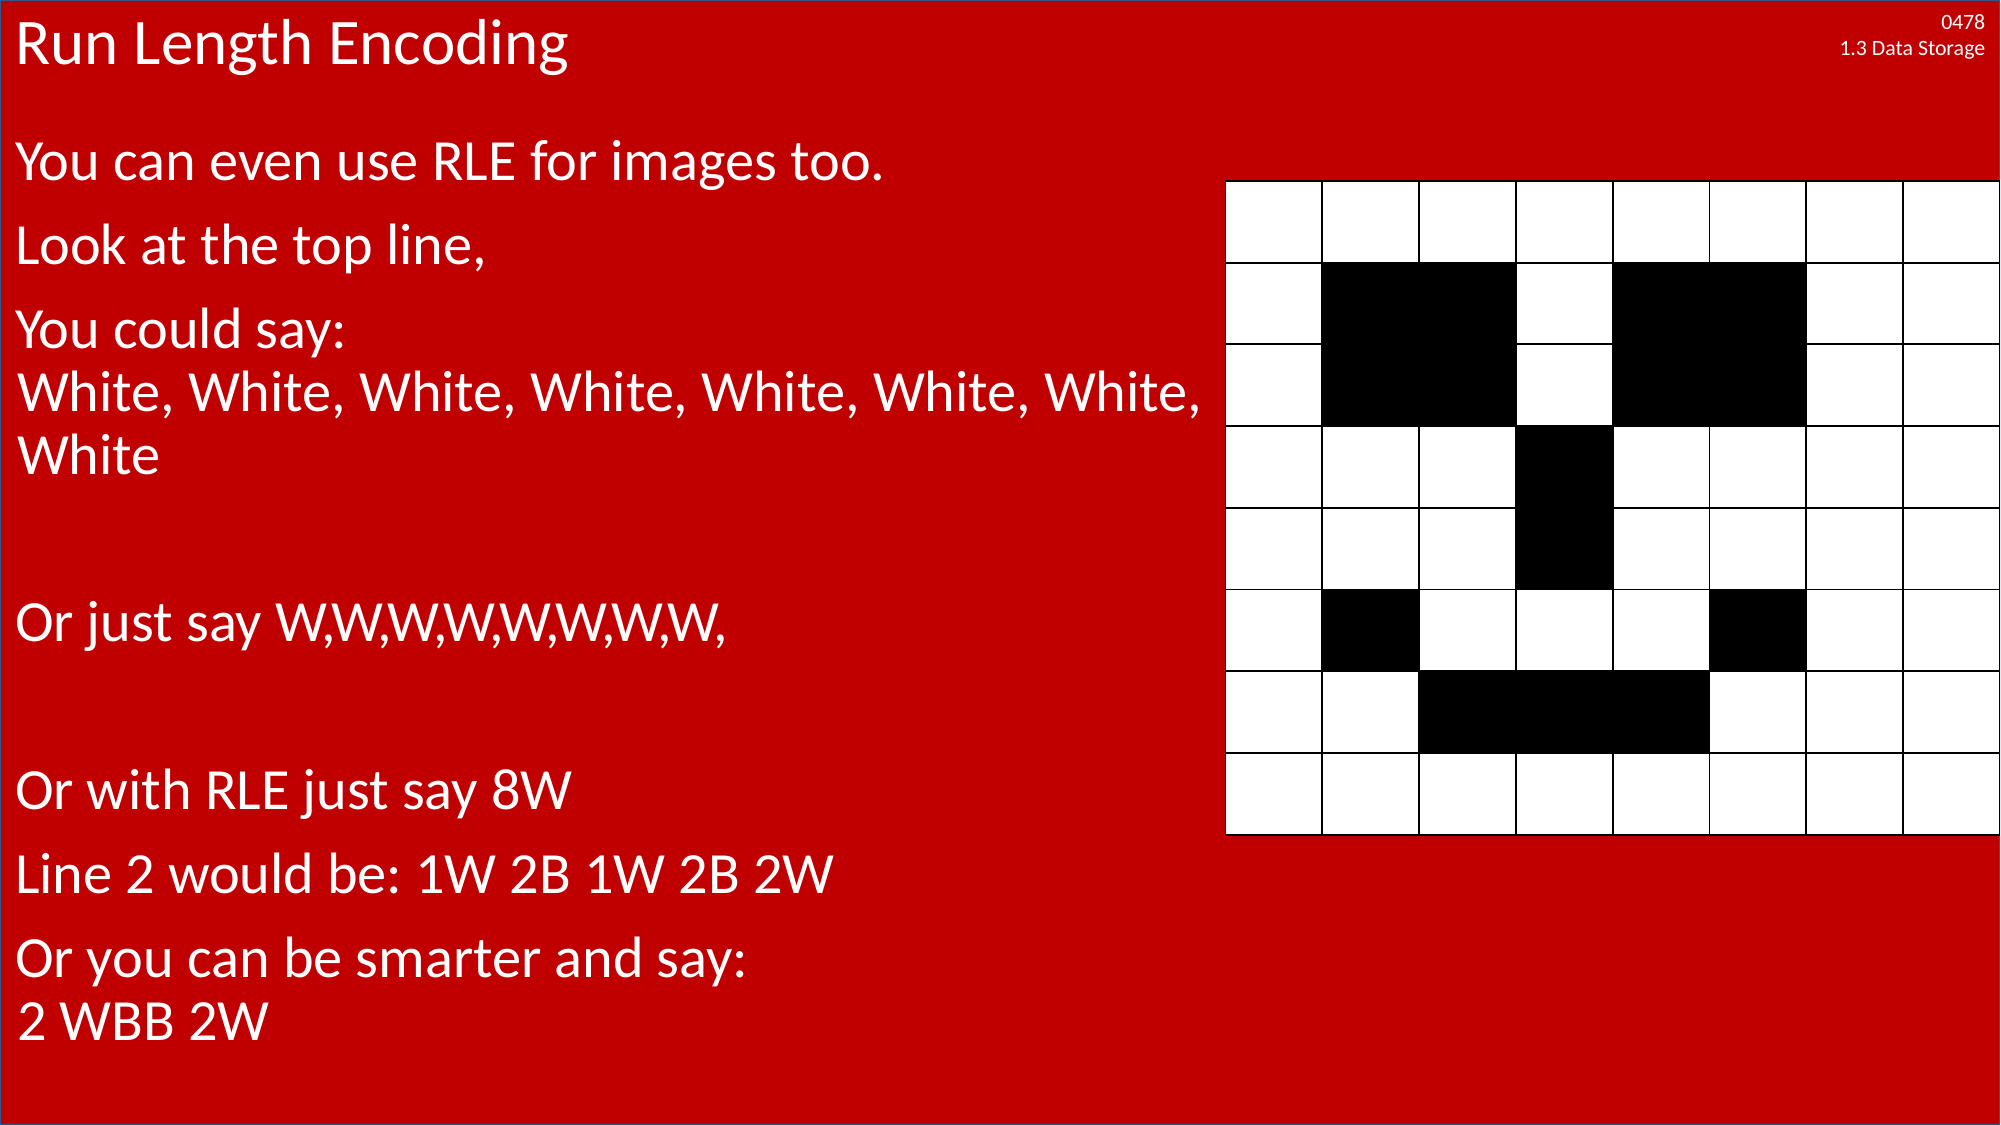

# Run Length Encoding
You can even use RLE for images too.
Look at the top line,
You could say:
White, White, White, White, White, White, White, White

Or just say W,W,W,W,W,W,W,W,

Or with RLE just say 8W
Line 2 would be: 1W 2B 1W 2B 2W
Or you can be smarter and say:
2 WBB 2W

|  |  |  |  |  |  |  |  |
| --- | --- | --- | --- | --- | --- | --- | --- |
|  |  |  |  |  |  |  |  |
|  |  |  |  |  |  |  |  |
|  |  |  |  |  |  |  |  |
|  |  |  |  |  |  |  |  |
|  |  |  |  |  |  |  |  |
|  |  |  |  |  |  |  |  |
|  |  |  |  |  |  |  |  |